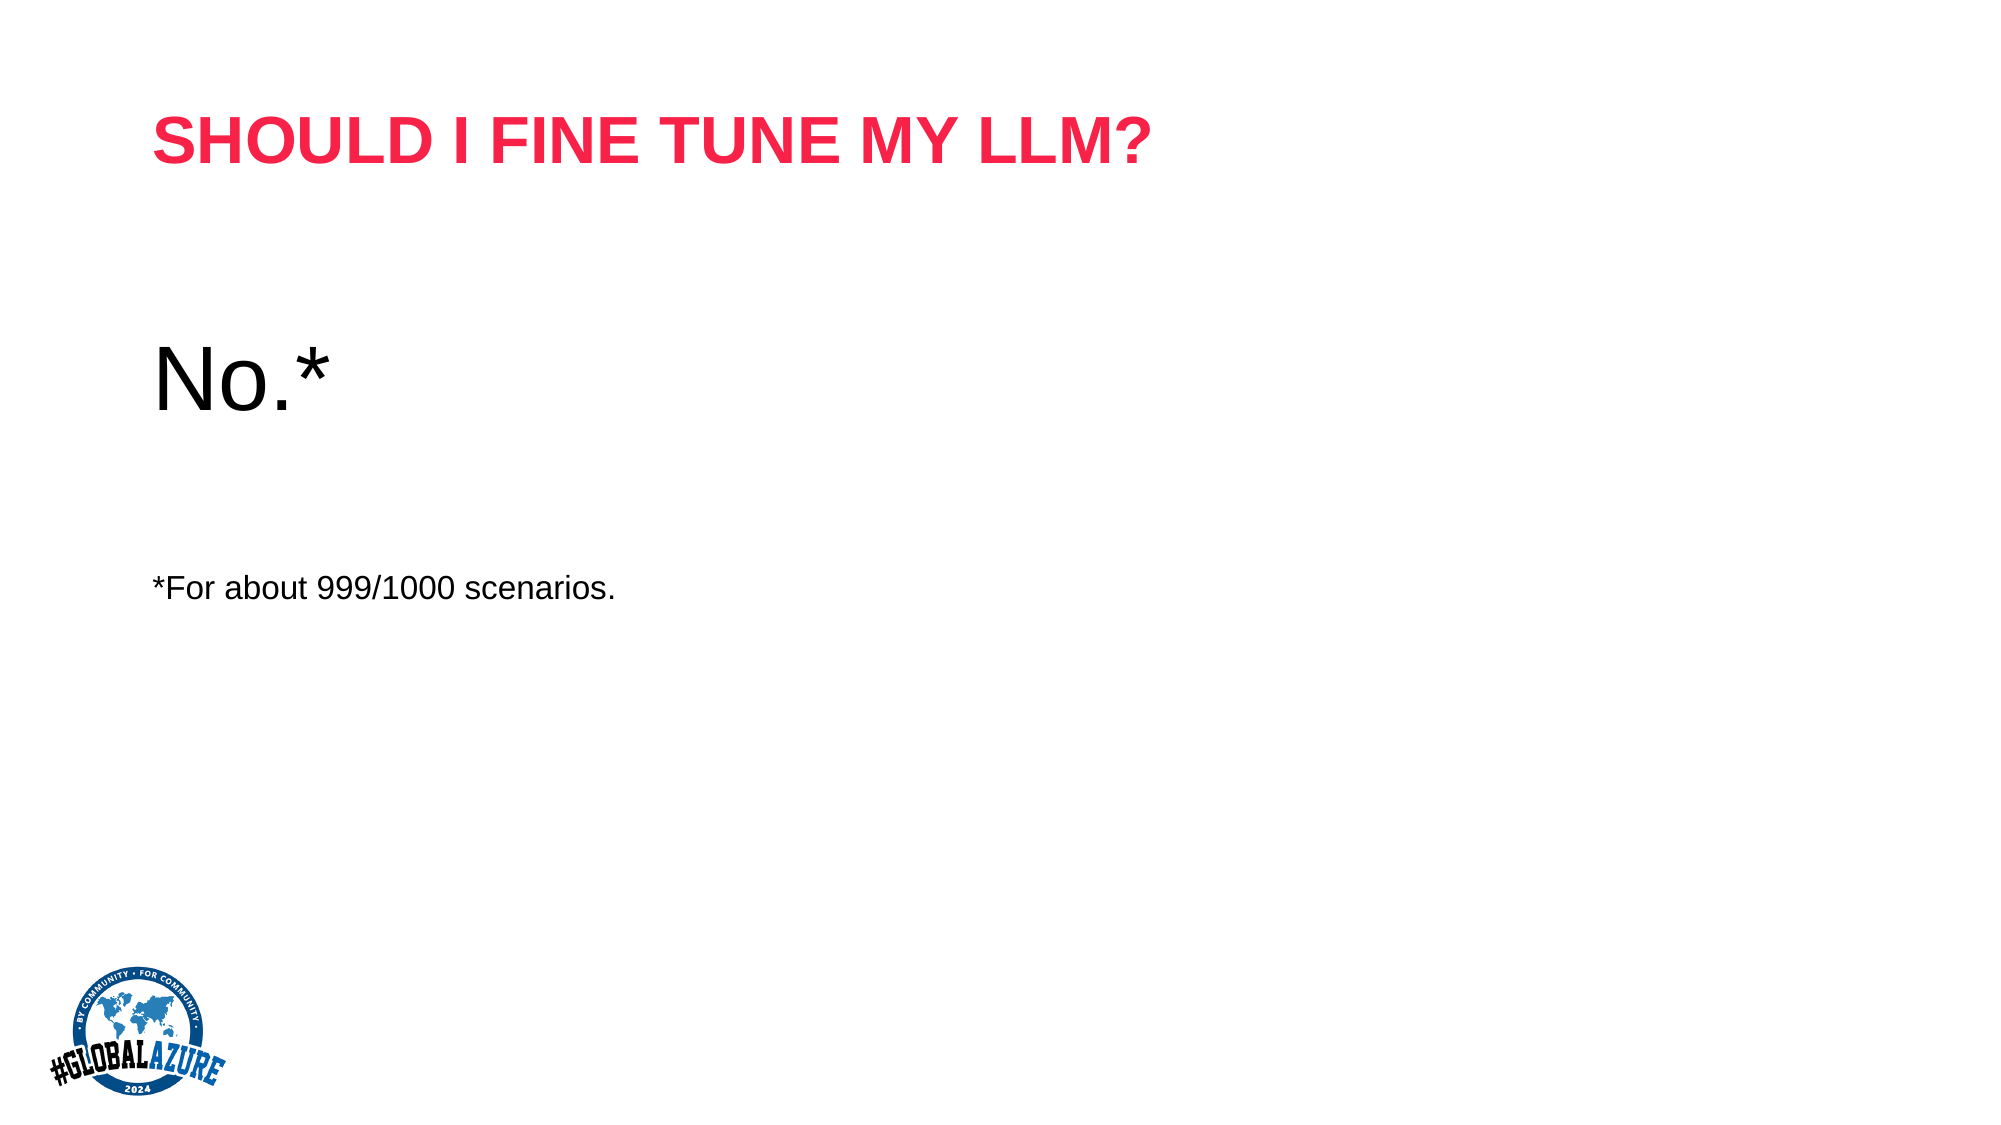

# Should I Fine Tune My LLM?
No.*

*For about 999/1000 scenarios.